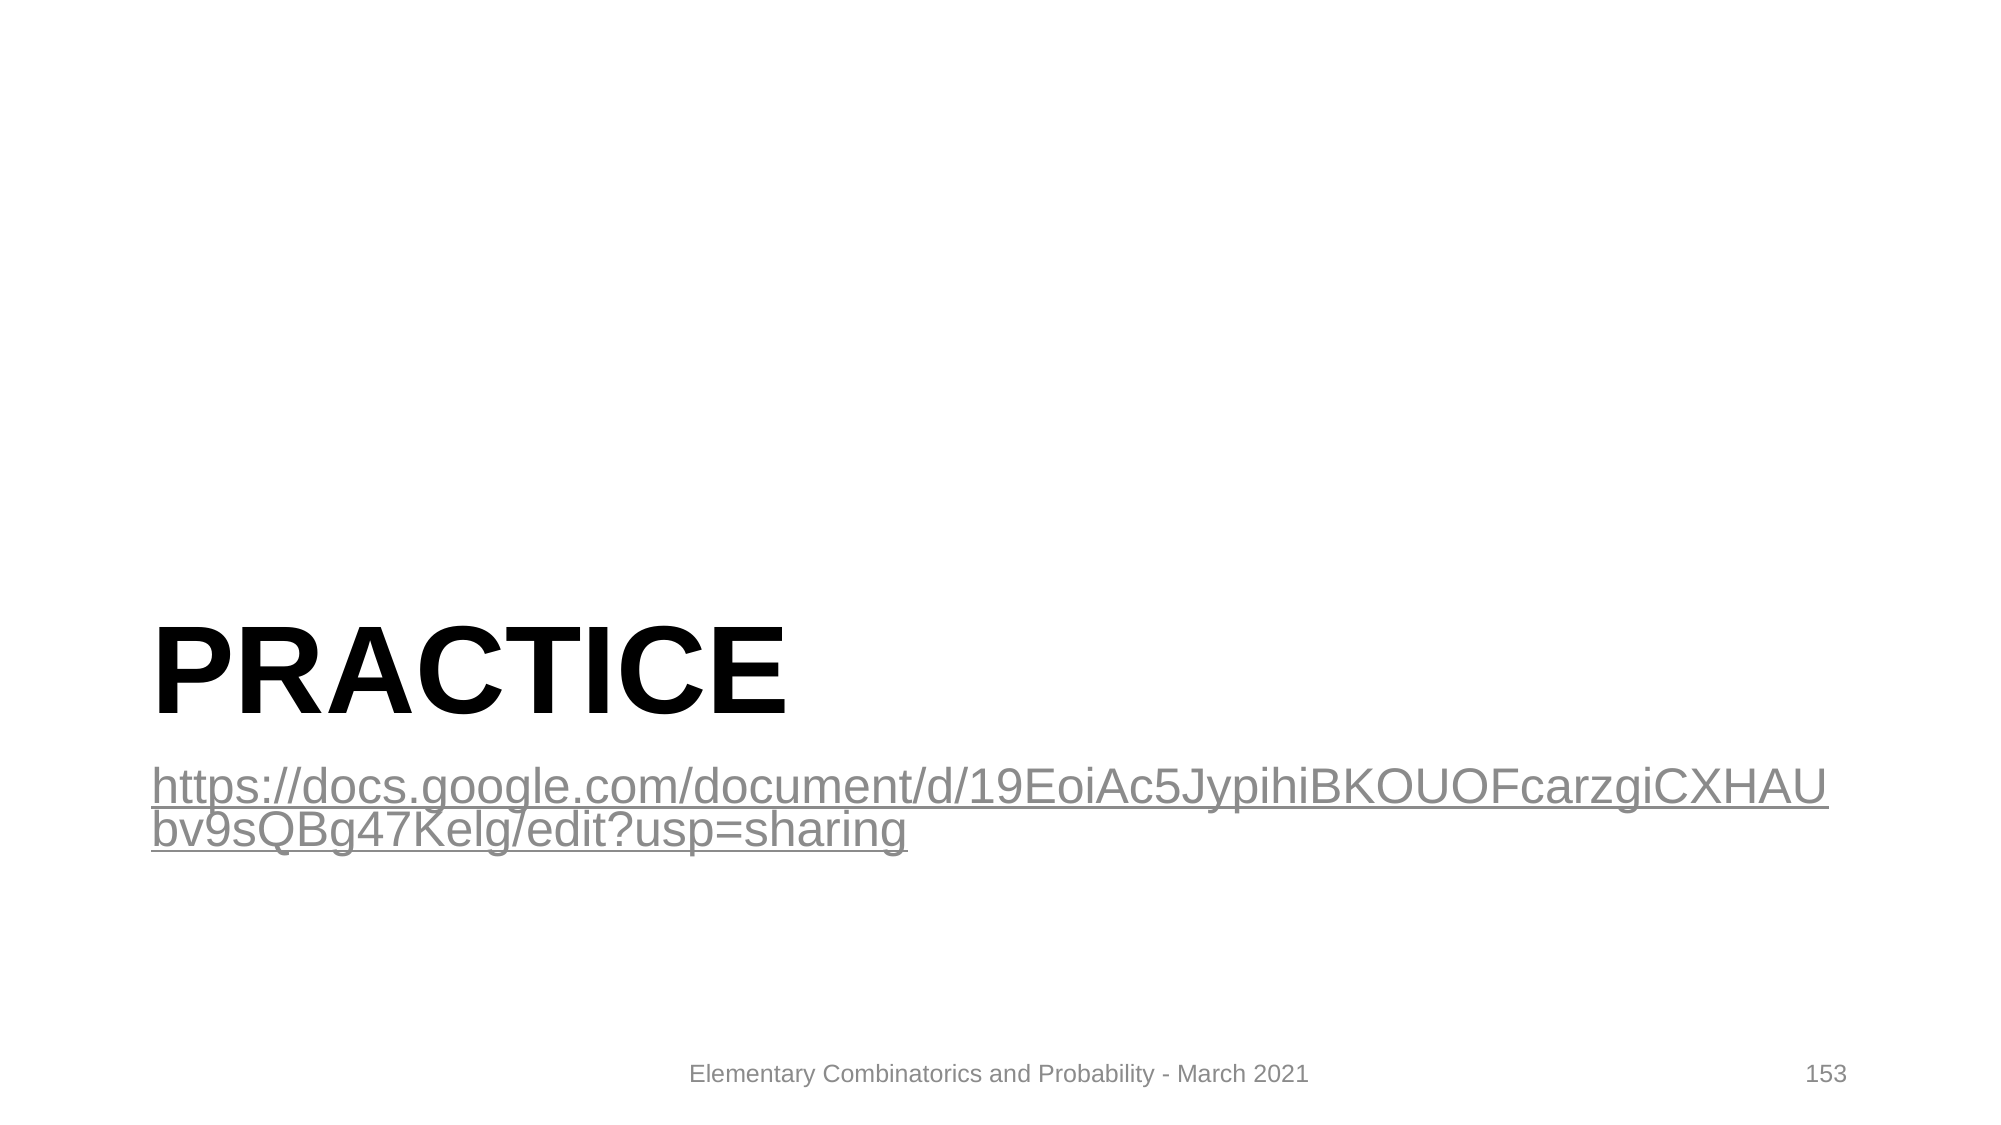

# PRACTICE
https://docs.google.com/document/d/19EoiAc5JypihiBKOUOFcarzgiCXHAUbv9sQBg47Kelg/edit?usp=sharing
Elementary Combinatorics and Probability - March 2021
153